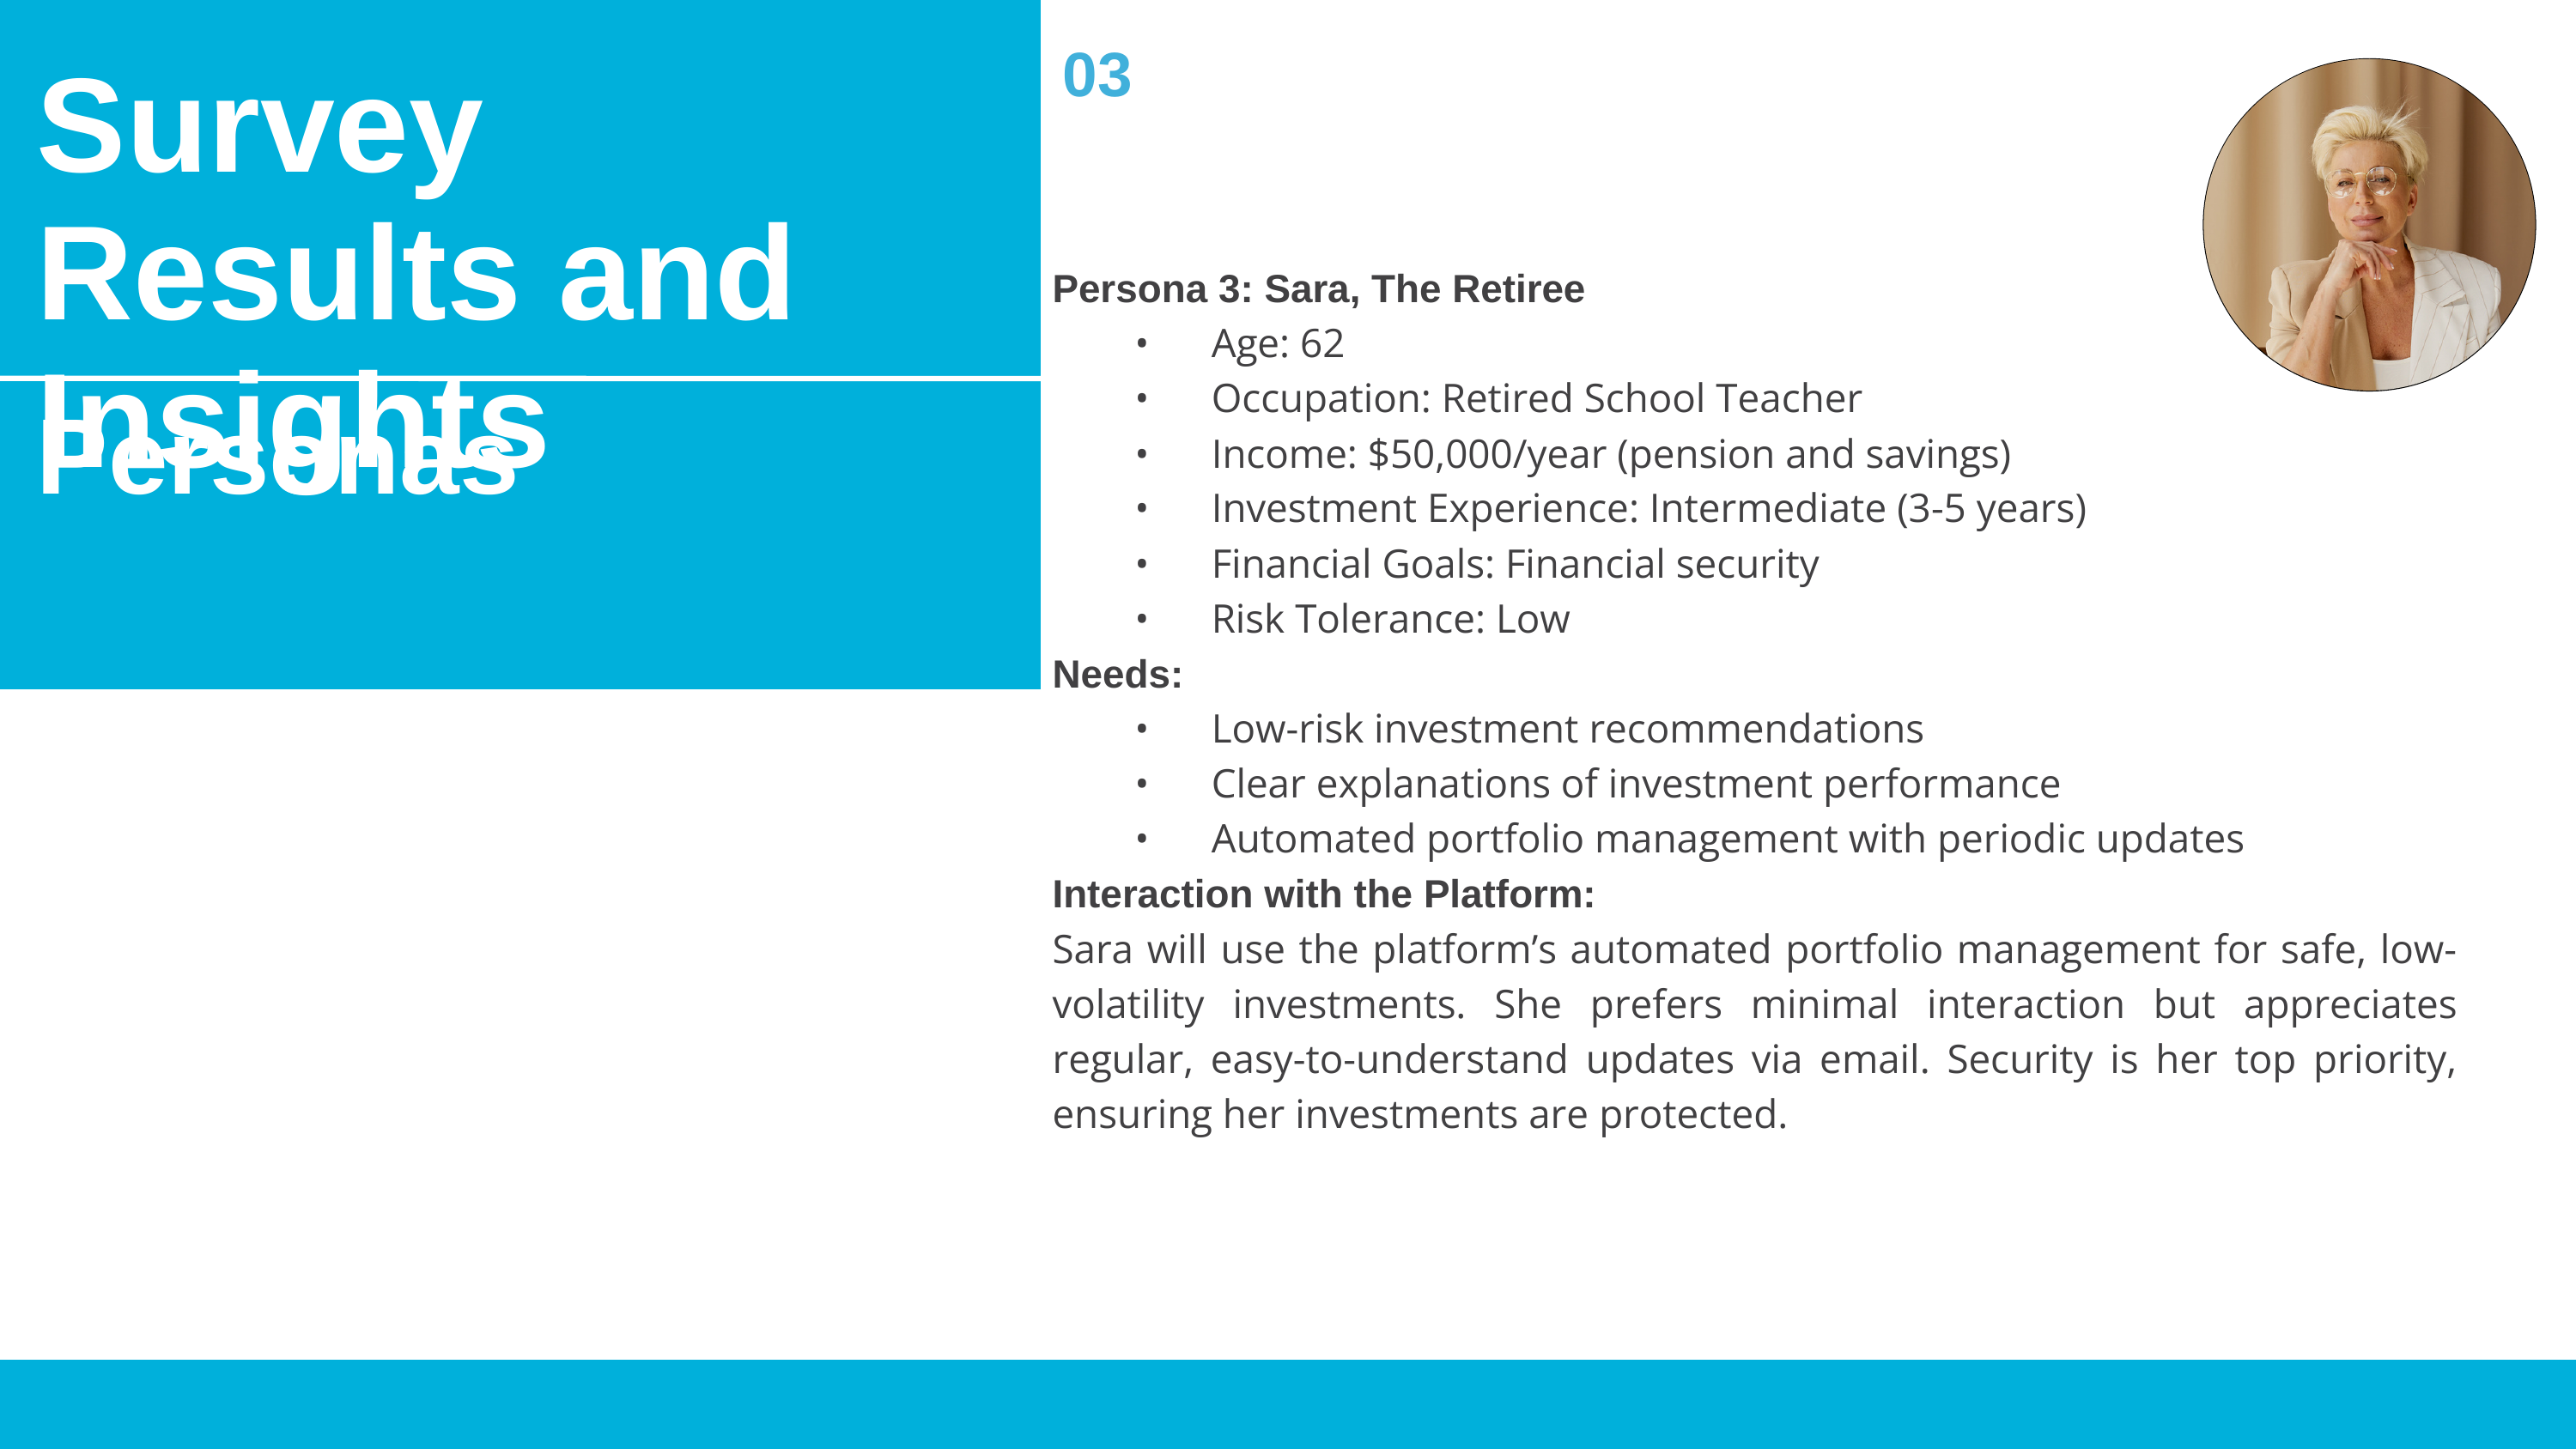

03
Survey Results and Insights

Persona 3: Sara, The Retiree
        •      Age: 62
        •      Occupation: Retired School Teacher
        •      Income: $50,000/year (pension and savings)
        •      Investment Experience: Intermediate (3-5 years)
        •      Financial Goals: Financial security
        •      Risk Tolerance: Low
Needs:
        •      Low-risk investment recommendations
        •      Clear explanations of investment performance
        •      Automated portfolio management with periodic updates
Interaction with the Platform:
Sara will use the platform’s automated portfolio management for safe, low-volatility investments. She prefers minimal interaction but appreciates regular, easy-to-understand updates via email. Security is her top priority, ensuring her investments are protected.

Personas